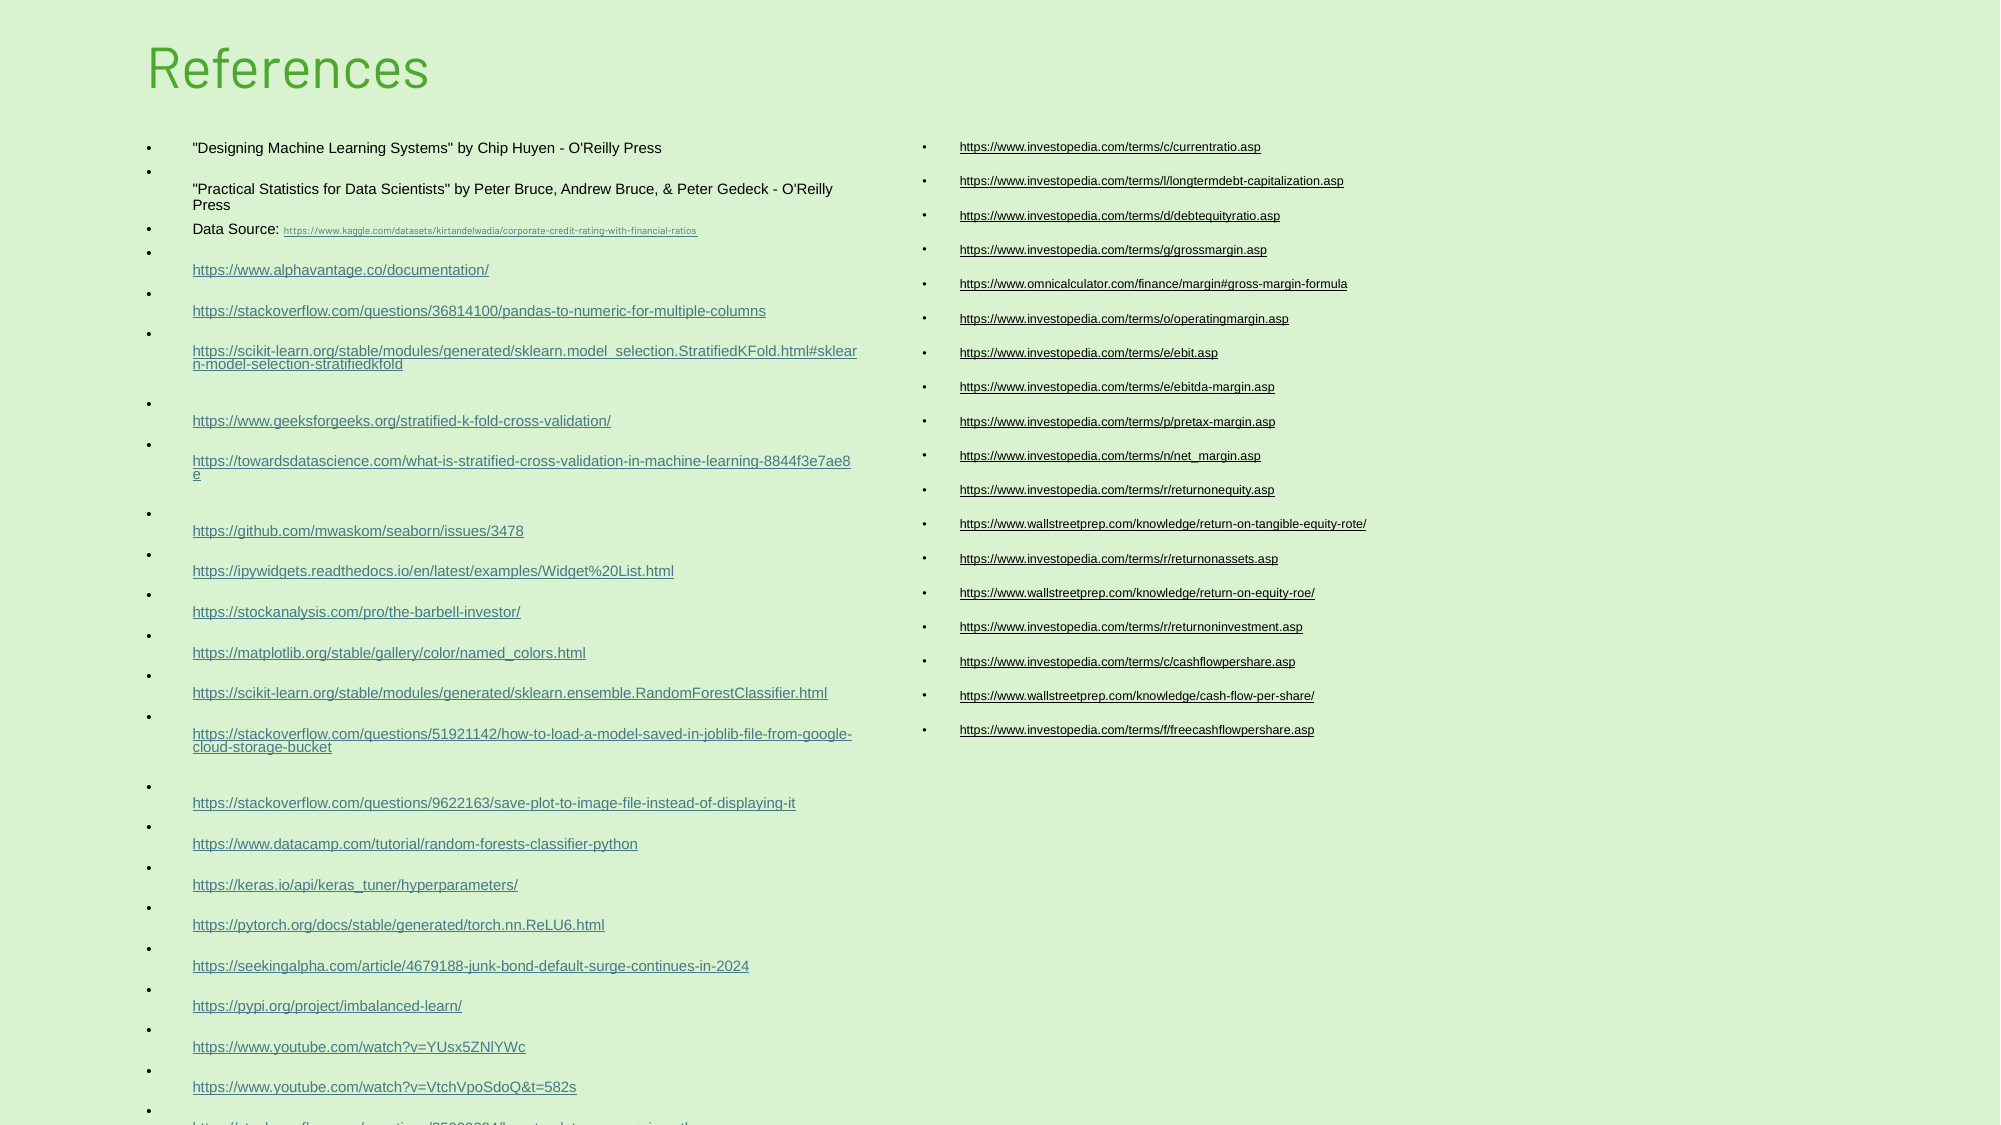

# References
"Designing Machine Learning Systems" by Chip Huyen - O'Reilly Press
"Practical Statistics for Data Scientists" by Peter Bruce, Andrew Bruce, & Peter Gedeck - O'Reilly Press
Data Source: https://www.kaggle.com/datasets/kirtandelwadia/corporate-credit-rating-with-financial-ratios
https://www.alphavantage.co/documentation/
https://stackoverflow.com/questions/36814100/pandas-to-numeric-for-multiple-columns
https://scikit-learn.org/stable/modules/generated/sklearn.model_selection.StratifiedKFold.html#sklearn-model-selection-stratifiedkfold
https://www.geeksforgeeks.org/stratified-k-fold-cross-validation/
https://towardsdatascience.com/what-is-stratified-cross-validation-in-machine-learning-8844f3e7ae8e
https://github.com/mwaskom/seaborn/issues/3478
https://ipywidgets.readthedocs.io/en/latest/examples/Widget%20List.html
https://stockanalysis.com/pro/the-barbell-investor/
https://matplotlib.org/stable/gallery/color/named_colors.html
https://scikit-learn.org/stable/modules/generated/sklearn.ensemble.RandomForestClassifier.html
https://stackoverflow.com/questions/51921142/how-to-load-a-model-saved-in-joblib-file-from-google-cloud-storage-bucket
https://stackoverflow.com/questions/9622163/save-plot-to-image-file-instead-of-displaying-it
https://www.datacamp.com/tutorial/random-forests-classifier-python
https://keras.io/api/keras_tuner/hyperparameters/
https://pytorch.org/docs/stable/generated/torch.nn.ReLU6.html
https://seekingalpha.com/article/4679188-junk-bond-default-surge-continues-in-2024
https://pypi.org/project/imbalanced-learn/
https://www.youtube.com/watch?v=YUsx5ZNlYWc
https://www.youtube.com/watch?v=VtchVpoSdoQ&t=582s
https://stackoverflow.com/questions/25009284/how-to-plot-roc-curve-in-python

https://www.investopedia.com/terms/c/currentratio.asp
https://www.investopedia.com/terms/l/longtermdebt-capitalization.asp
https://www.investopedia.com/terms/d/debtequityratio.asp
https://www.investopedia.com/terms/g/grossmargin.asp
https://www.omnicalculator.com/finance/margin#gross-margin-formula
https://www.investopedia.com/terms/o/operatingmargin.asp
https://www.investopedia.com/terms/e/ebit.asp
https://www.investopedia.com/terms/e/ebitda-margin.asp
https://www.investopedia.com/terms/p/pretax-margin.asp
https://www.investopedia.com/terms/n/net_margin.asp
https://www.investopedia.com/terms/r/returnonequity.asp
https://www.wallstreetprep.com/knowledge/return-on-tangible-equity-rote/
https://www.investopedia.com/terms/r/returnonassets.asp
https://www.wallstreetprep.com/knowledge/return-on-equity-roe/
https://www.investopedia.com/terms/r/returnoninvestment.asp
https://www.investopedia.com/terms/c/cashflowpershare.asp
https://www.wallstreetprep.com/knowledge/cash-flow-per-share/
https://www.investopedia.com/terms/f/freecashflowpershare.asp